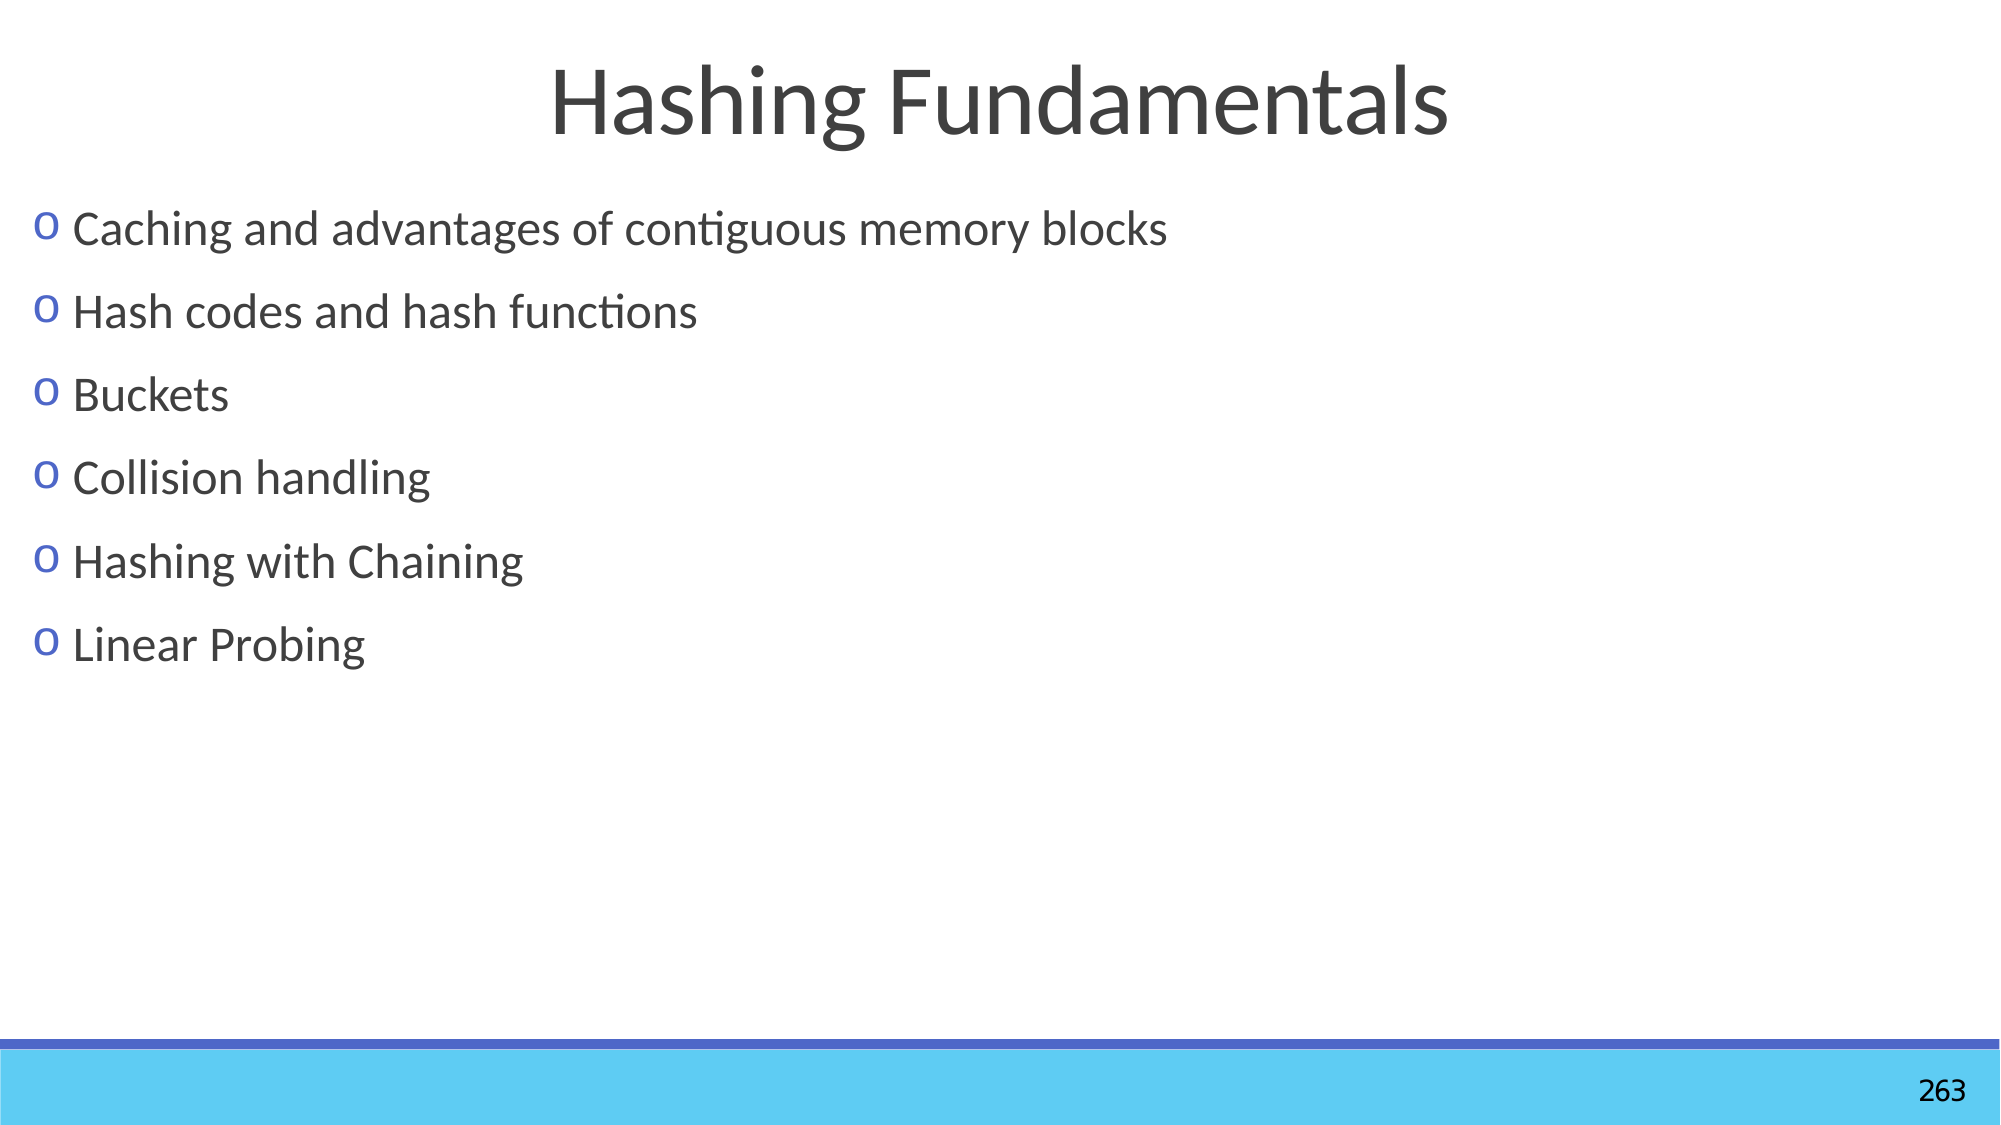

# Hashing Fundamentals
 Caching and advantages of contiguous memory blocks
 Hash codes and hash functions
 Buckets
 Collision handling
 Hashing with Chaining
 Linear Probing

263